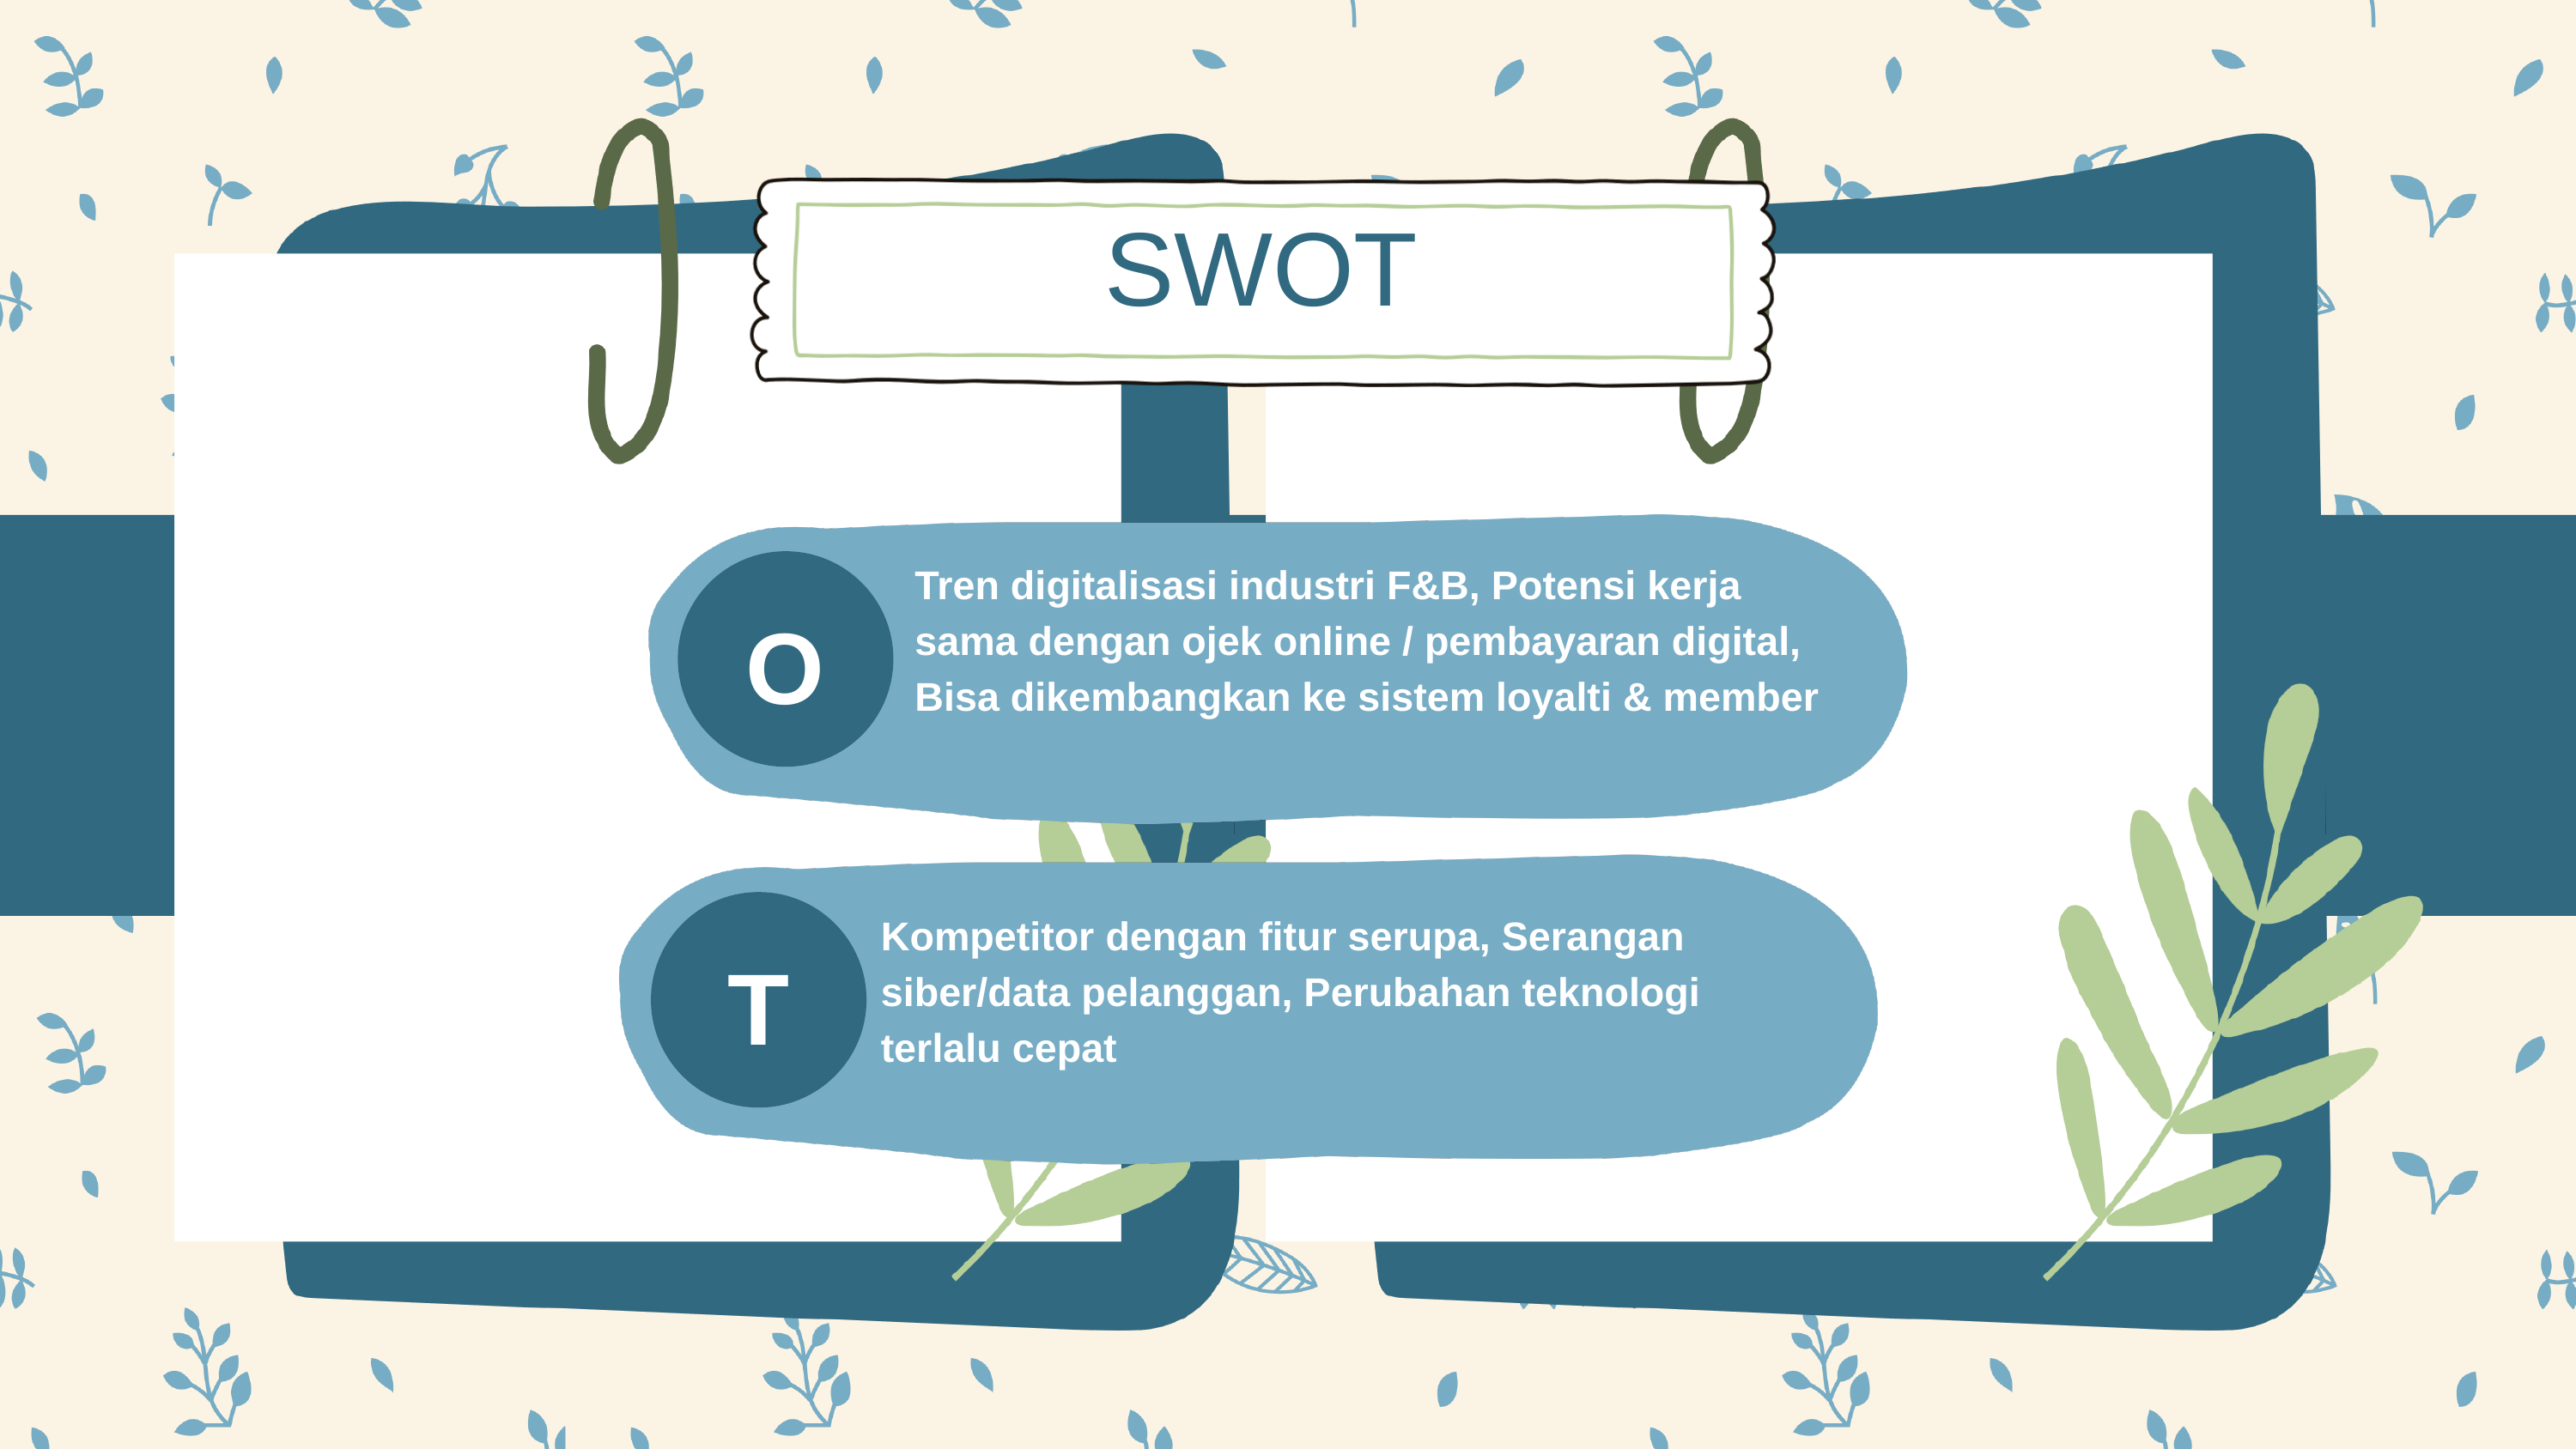

SWOT

Tren digitalisasi industri F&B, Potensi kerja sama dengan ojek online / pembayaran digital, Bisa dikembangkan ke sistem loyalti & member

O

Kompetitor dengan fitur serupa, Serangan siber/data pelanggan, Perubahan teknologi terlalu cepat

T